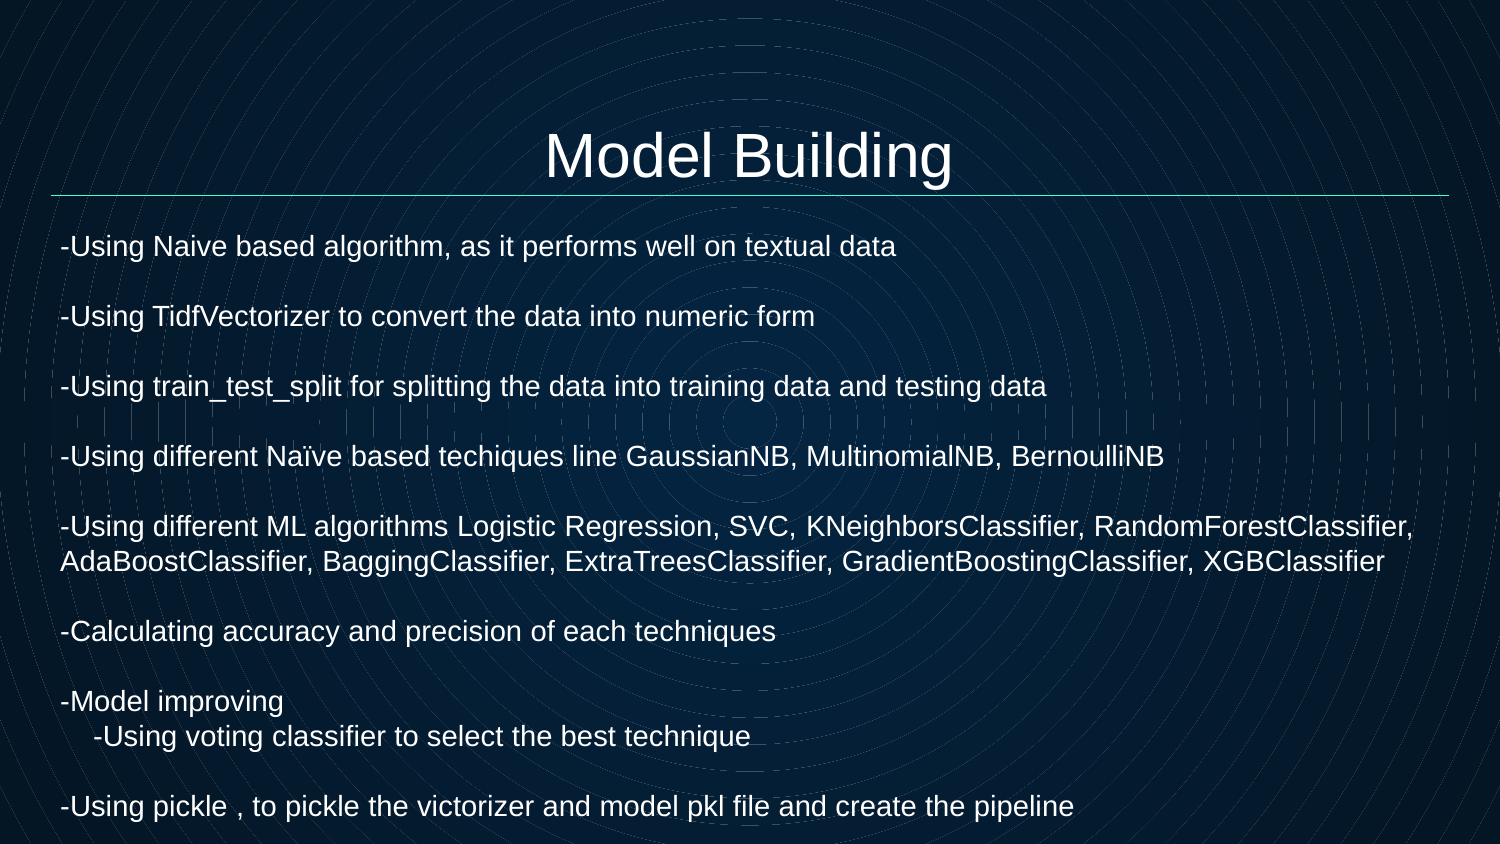

# Model Building
-Using Naive based algorithm, as it performs well on textual data

-Using TidfVectorizer to convert the data into numeric form

-Using train_test_split for splitting the data into training data and testing data

-Using different Naïve based techiques line GaussianNB, MultinomialNB, BernoulliNB

-Using different ML algorithms Logistic Regression, SVC, KNeighborsClassifier, RandomForestClassifier, AdaBoostClassifier, BaggingClassifier, ExtraTreesClassifier, GradientBoostingClassifier, XGBClassifier

-Calculating accuracy and precision of each techniques

-Model improving
    -Using voting classifier to select the best technique

-Using pickle , to pickle the victorizer and model pkl file and create the pipeline